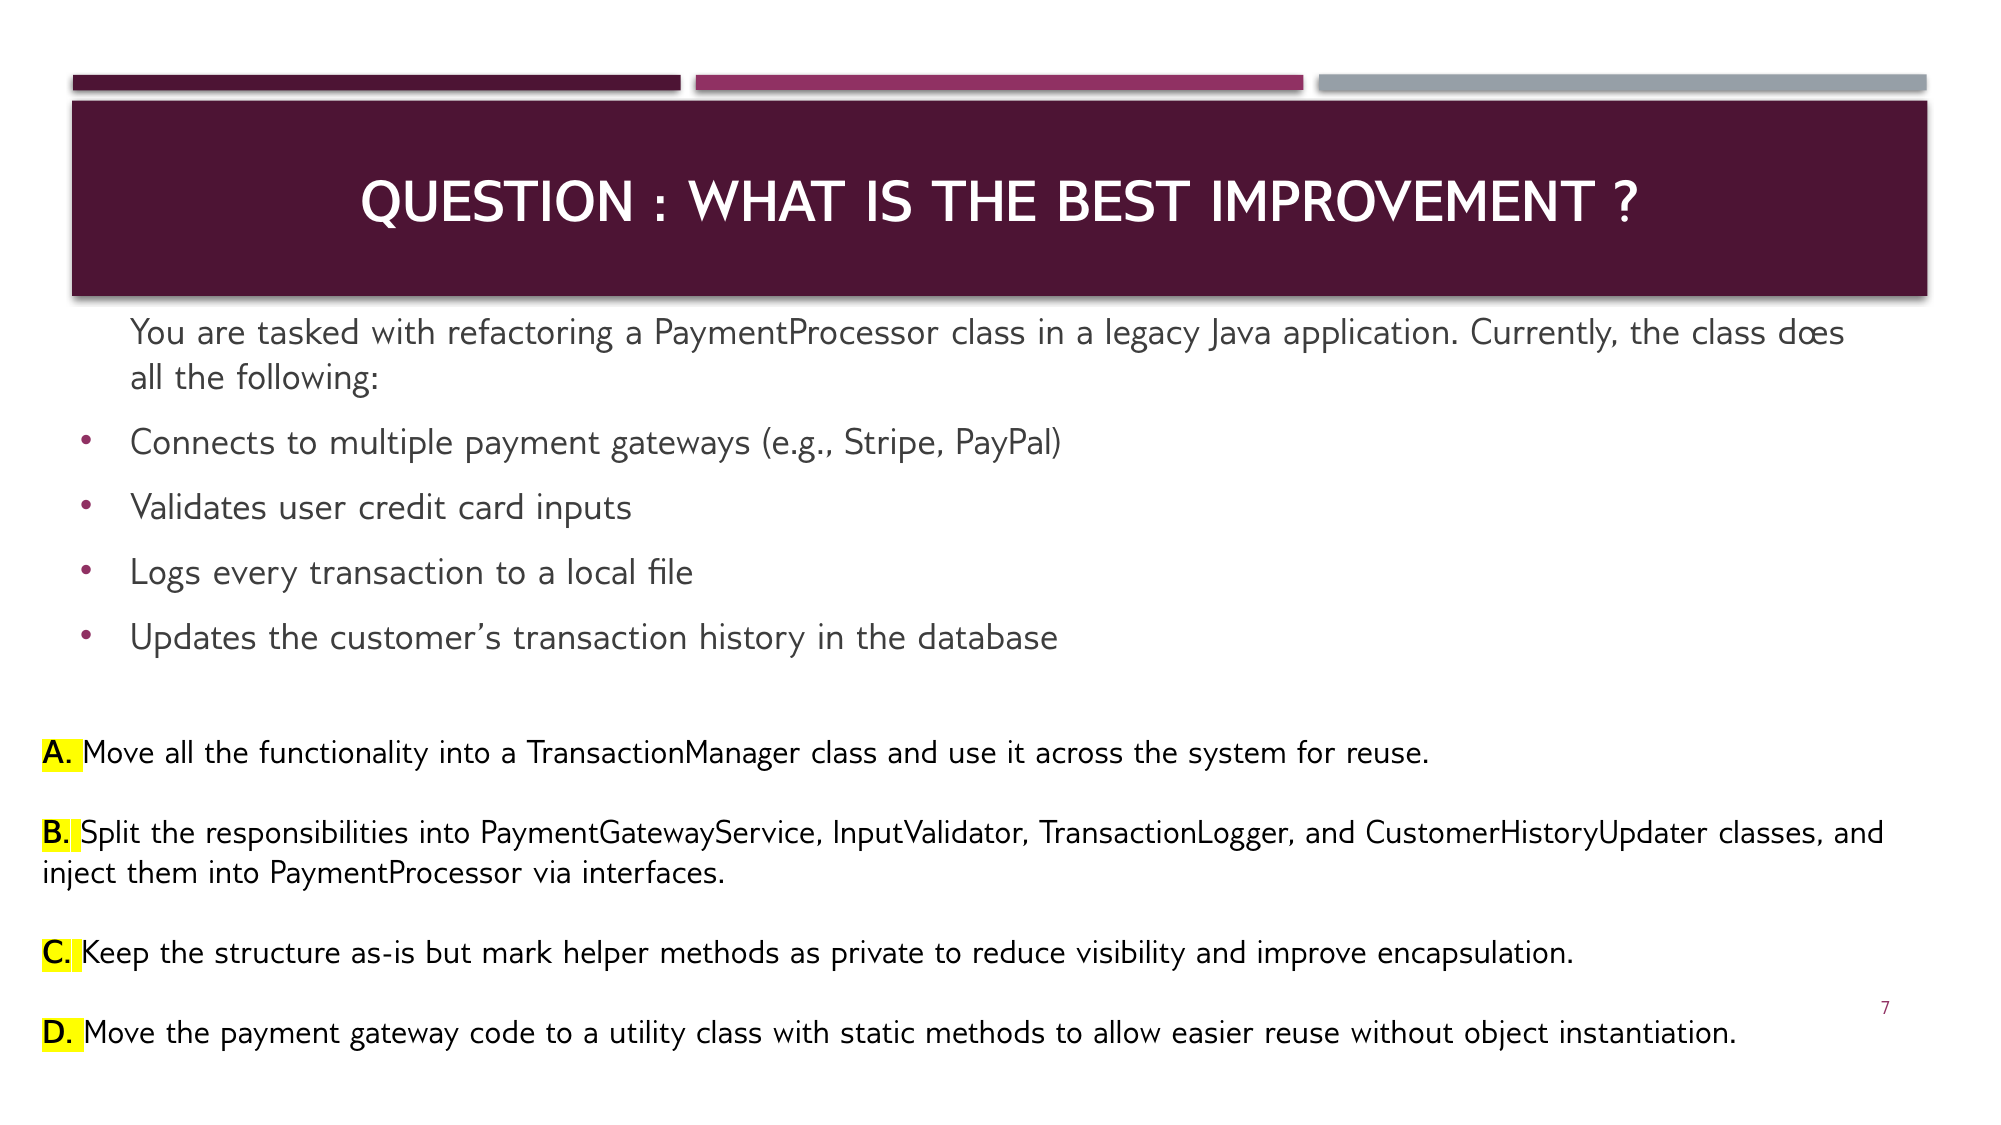

# Question : what is the best improvement ?
You are tasked with refactoring a PaymentProcessor class in a legacy Java application. Currently, the class does all the following:
Connects to multiple payment gateways (e.g., Stripe, PayPal)
Validates user credit card inputs
Logs every transaction to a local file
Updates the customer’s transaction history in the database
A. Move all the functionality into a TransactionManager class and use it across the system for reuse.
B. Split the responsibilities into PaymentGatewayService, InputValidator, TransactionLogger, and CustomerHistoryUpdater classes, and inject them into PaymentProcessor via interfaces.
C. Keep the structure as-is but mark helper methods as private to reduce visibility and improve encapsulation.
D. Move the payment gateway code to a utility class with static methods to allow easier reuse without object instantiation.
7